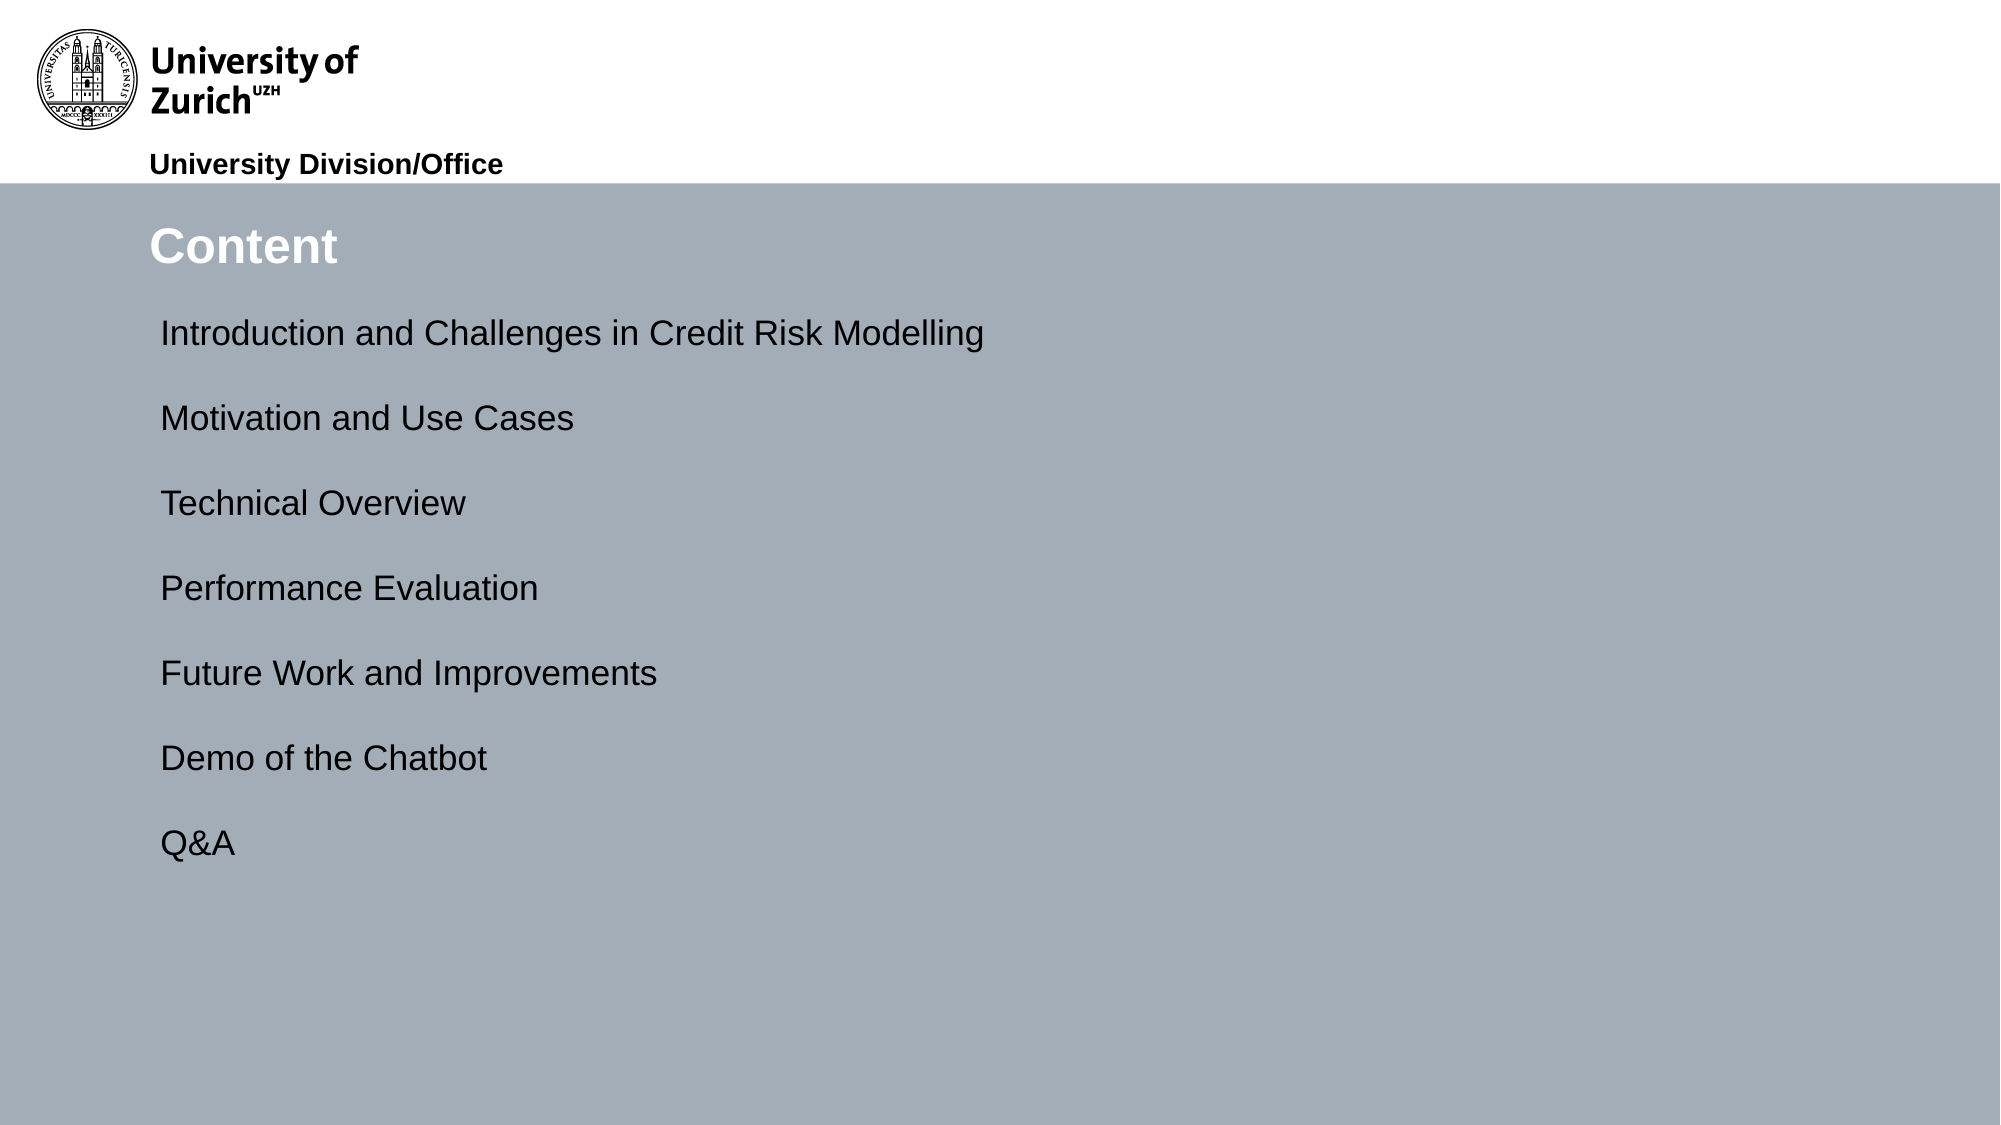

# Content
Introduction and Challenges in Credit Risk Modelling

Motivation and Use Cases

Technical Overview

Performance Evaluation

Future Work and Improvements

Demo of the Chatbot

Q&A